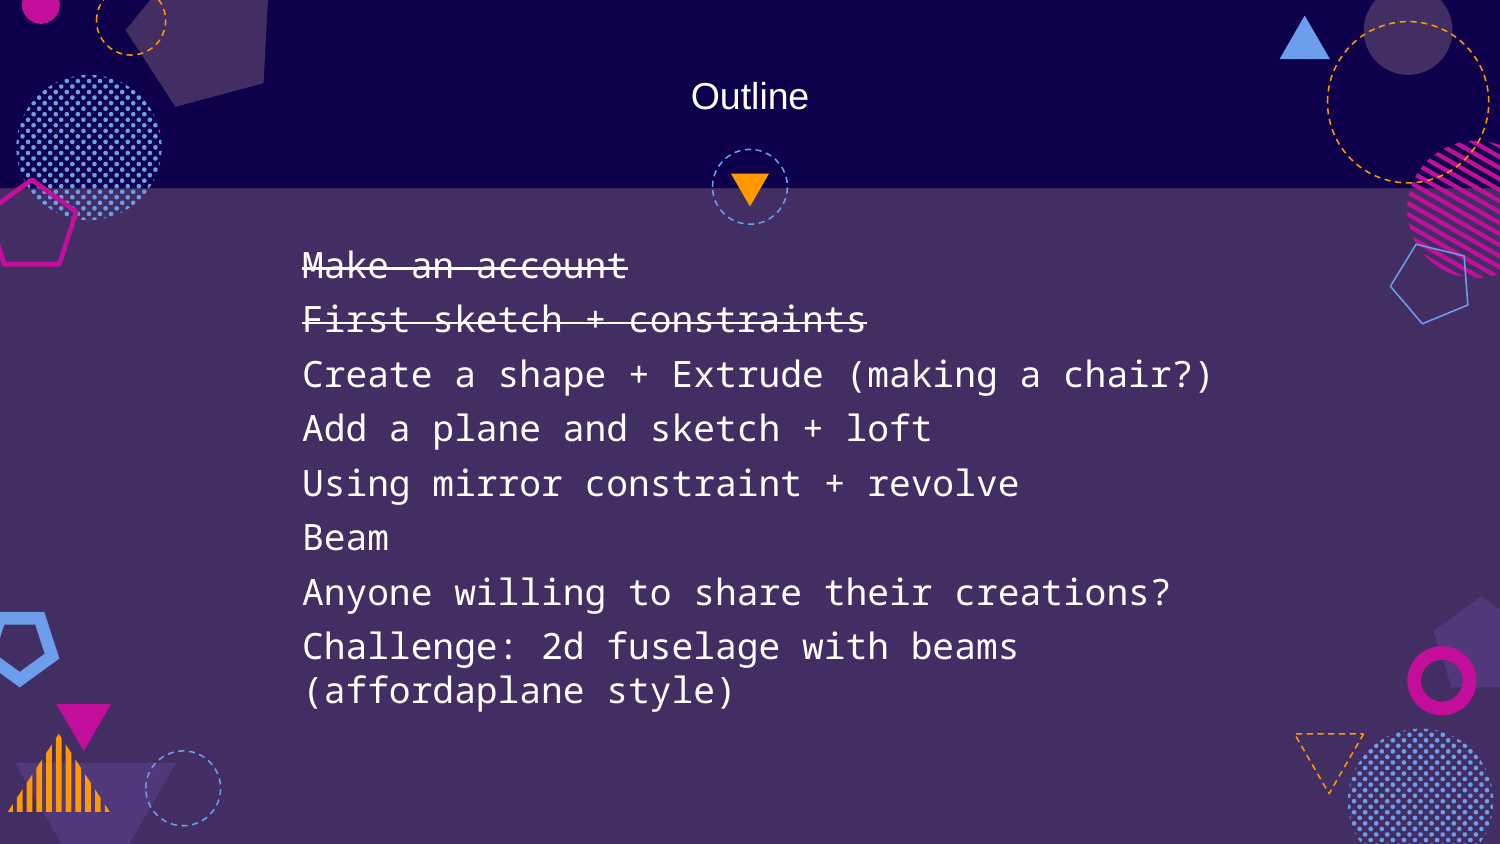

# Outline
Make an account
First sketch + constraints
Create a shape + Extrude (making a chair?)
Add a plane and sketch + loft
Using mirror constraint + revolve
Beam
Anyone willing to share their creations?
Challenge: 2d fuselage with beams (affordaplane style)